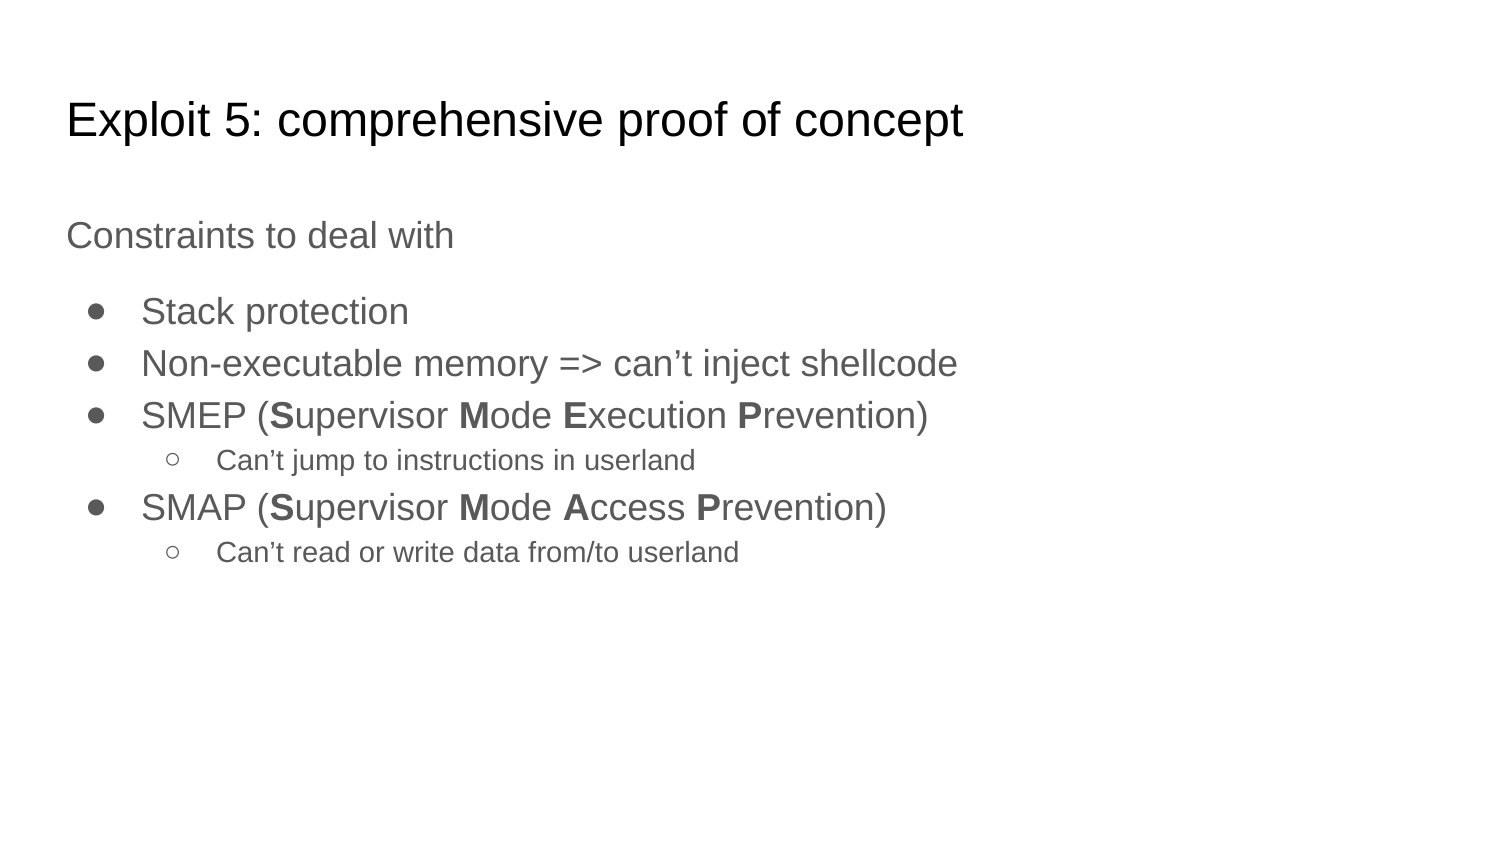

# Exploit 5: comprehensive proof of concept

Constraints to deal with
Stack protection
Non-executable memory => can’t inject shellcode
SMEP (Supervisor Mode Execution Prevention)
Can’t jump to instructions in userland
SMAP (Supervisor Mode Access Prevention)
Can’t read or write data from/to userland